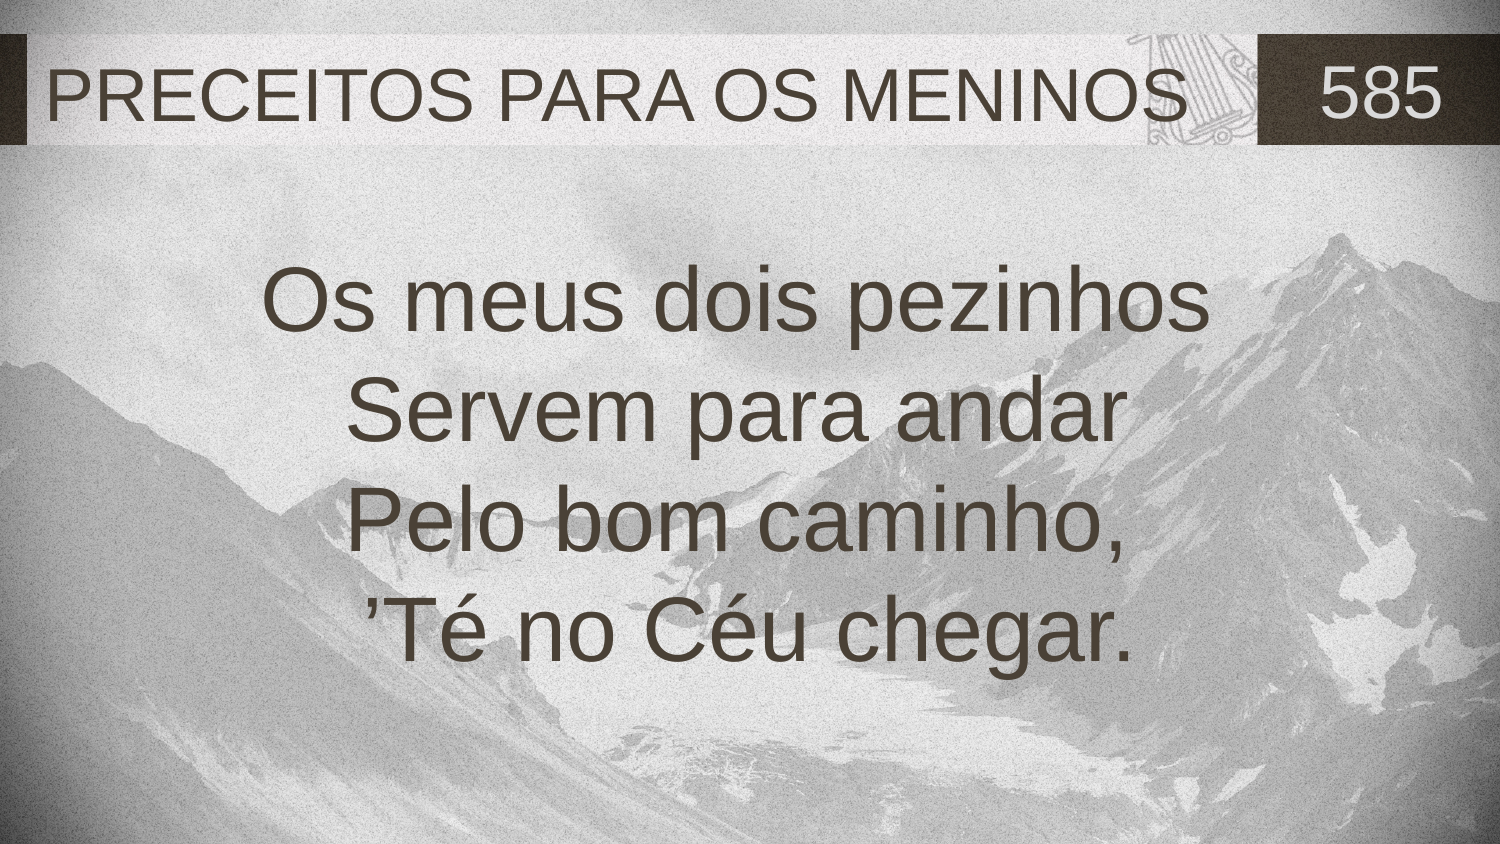

# PRECEITOS PARA OS MENINOS
585
Os meus dois pezinhos
Servem para andar
Pelo bom caminho,
’Té no Céu chegar.